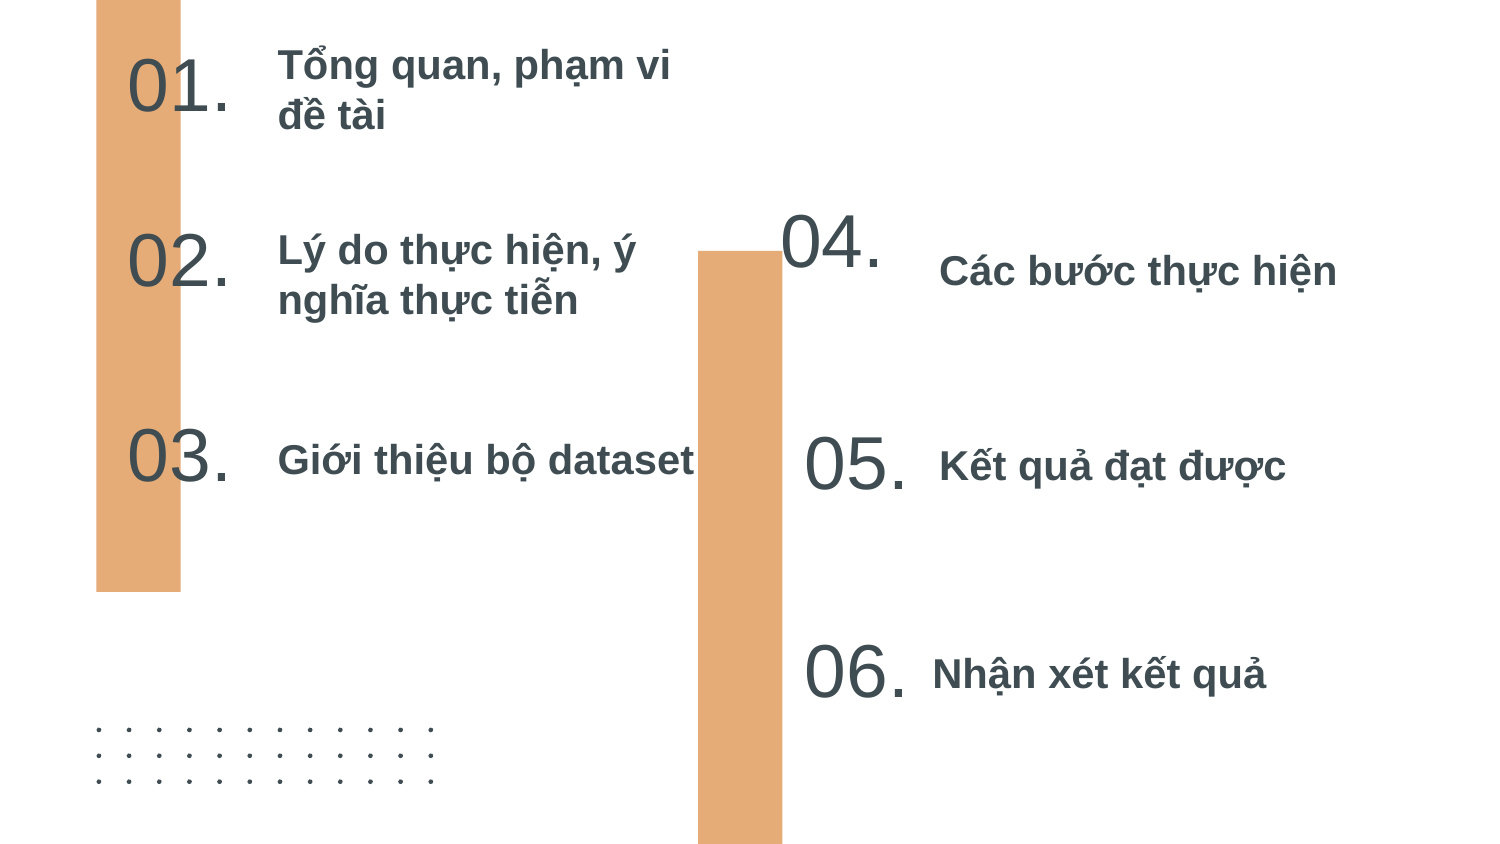

Tổng quan, phạm vi đề tài
# 01.

Các bước thực hiện
04.
Lý do thực hiện, ý nghĩa thực tiễn
02.

Giới thiệu bộ dataset
Kết quả đạt được
03.
05.
Nhận xét kết quả

06.